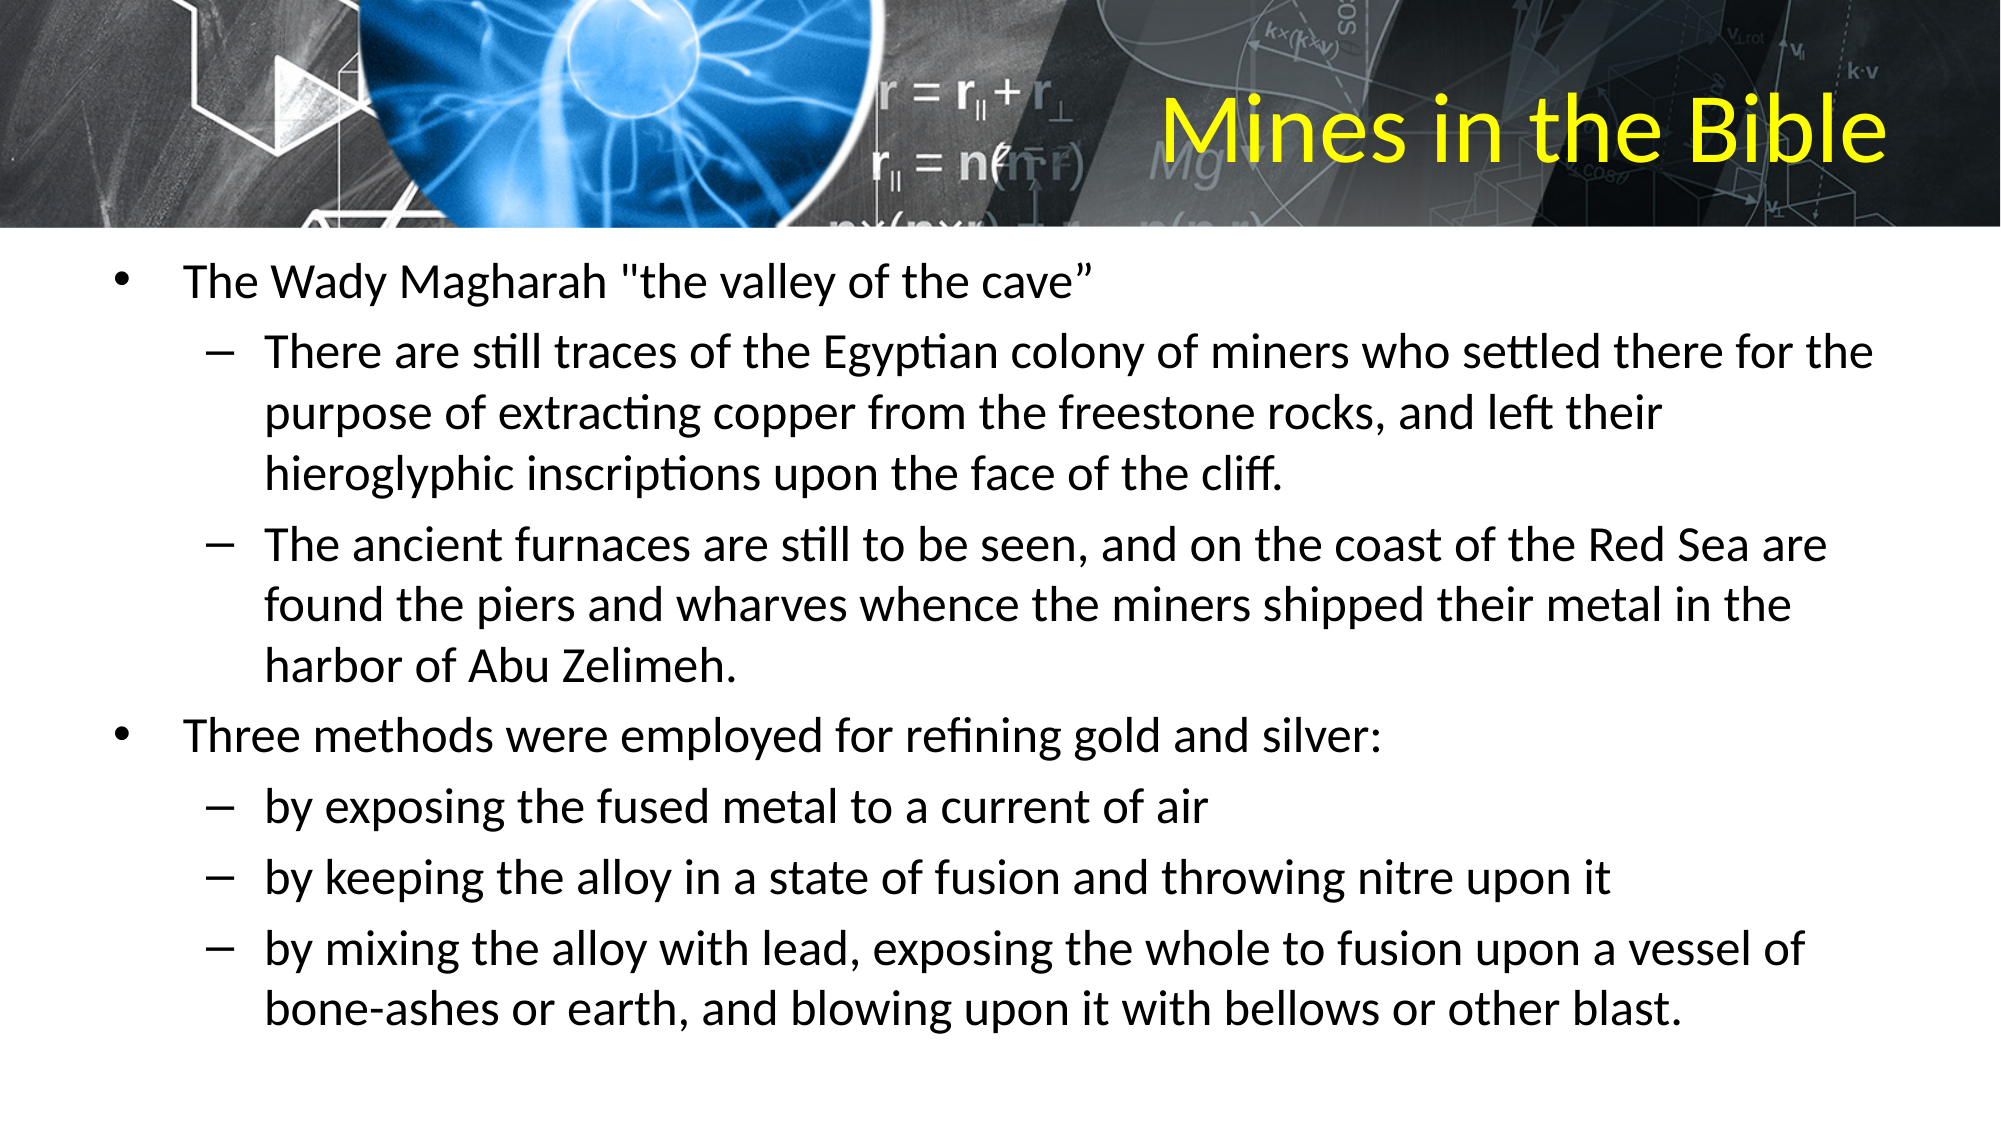

# Mines in the Bible
The Wady Magharah "the valley of the cave”
There are still traces of the Egyptian colony of miners who settled there for the purpose of extracting copper from the freestone rocks, and left their hieroglyphic inscriptions upon the face of the cliff.
The ancient furnaces are still to be seen, and on the coast of the Red Sea are found the piers and wharves whence the miners shipped their metal in the harbor of Abu Zelimeh.
Three methods were employed for refining gold and silver:
by exposing the fused metal to a current of air
by keeping the alloy in a state of fusion and throwing nitre upon it
by mixing the alloy with lead, exposing the whole to fusion upon a vessel of bone-ashes or earth, and blowing upon it with bellows or other blast.